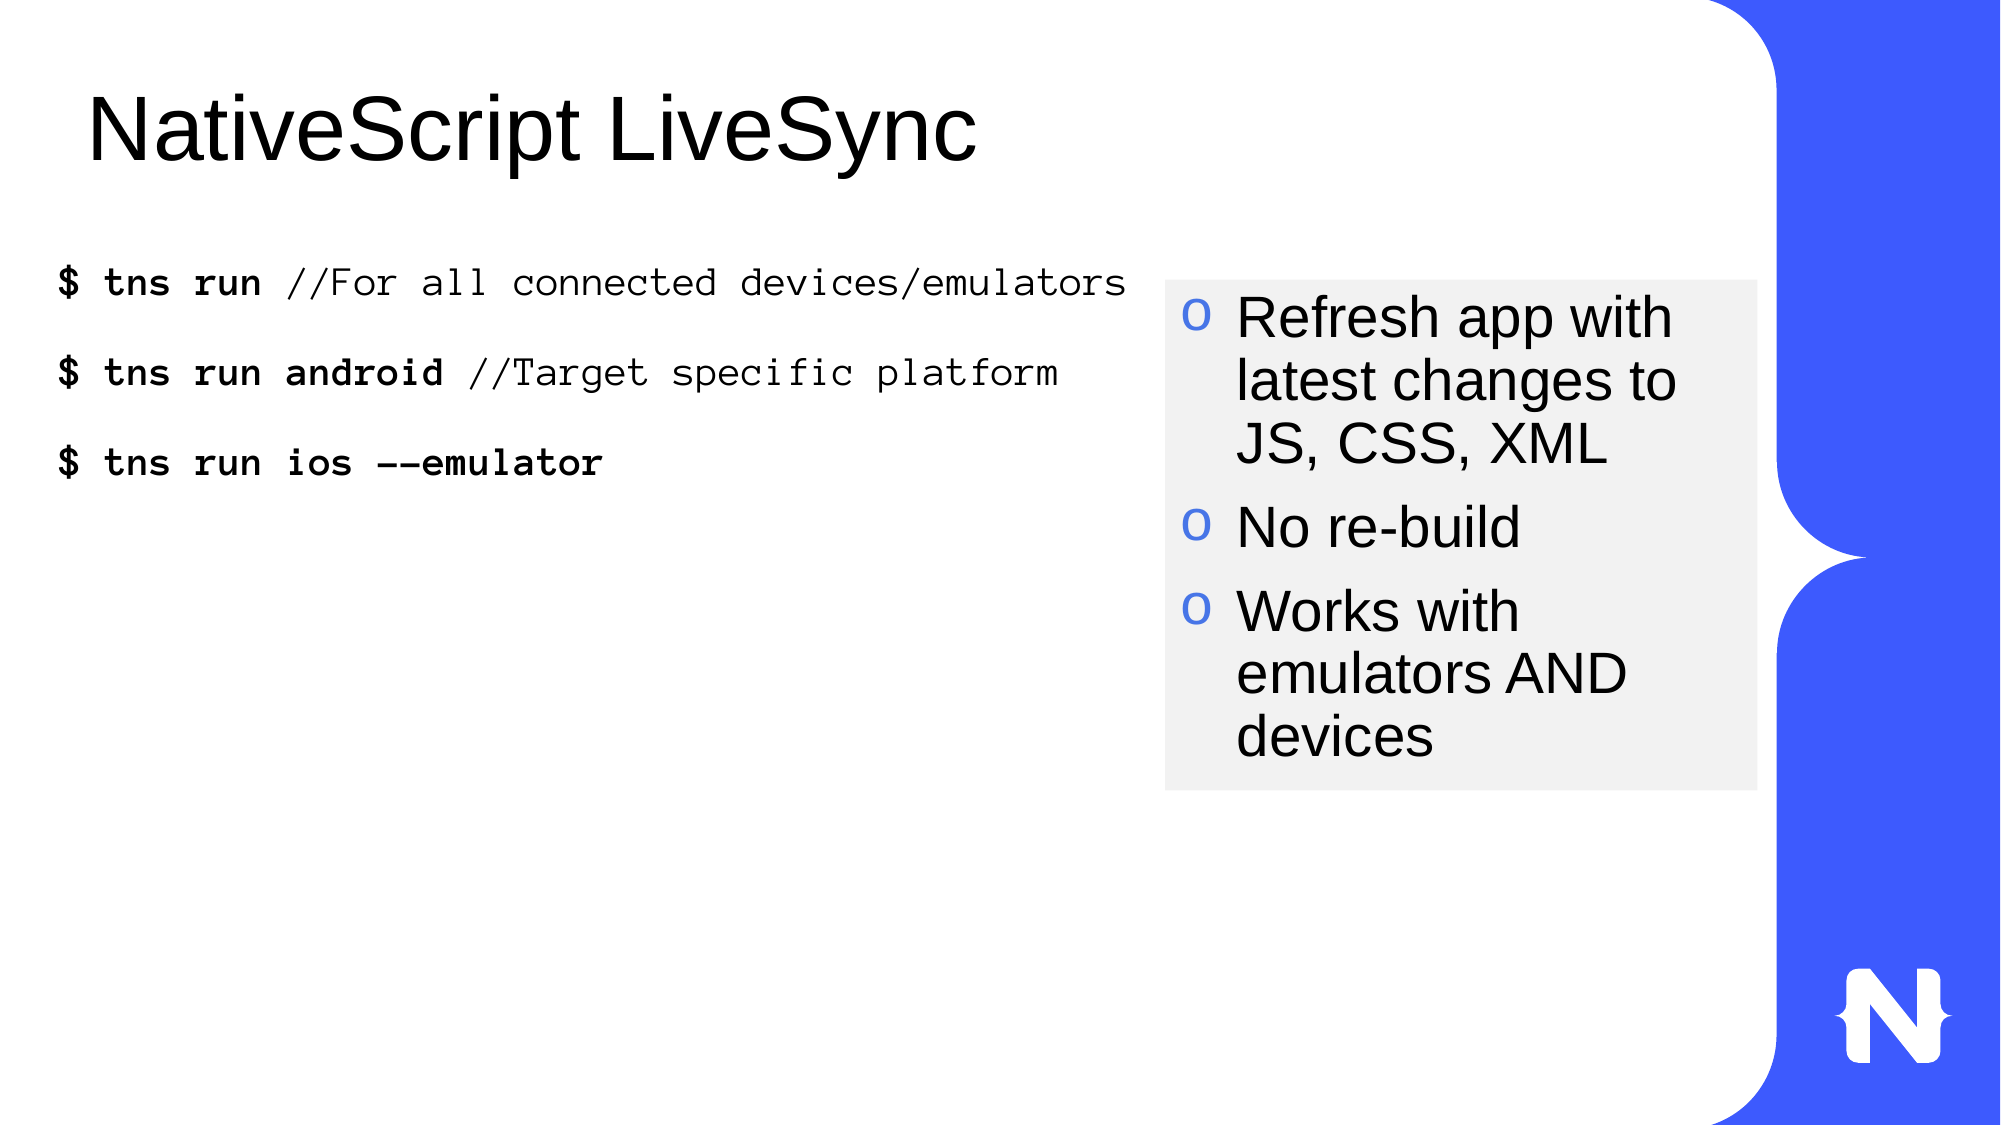

# NativeScript LiveSync
$ tns run //For all connected devices/emulators

$ tns run android //Target specific platform

$ tns run ios --emulator
Refresh app with latest changes to JS, CSS, XML
No re-build
Works with emulators AND devices